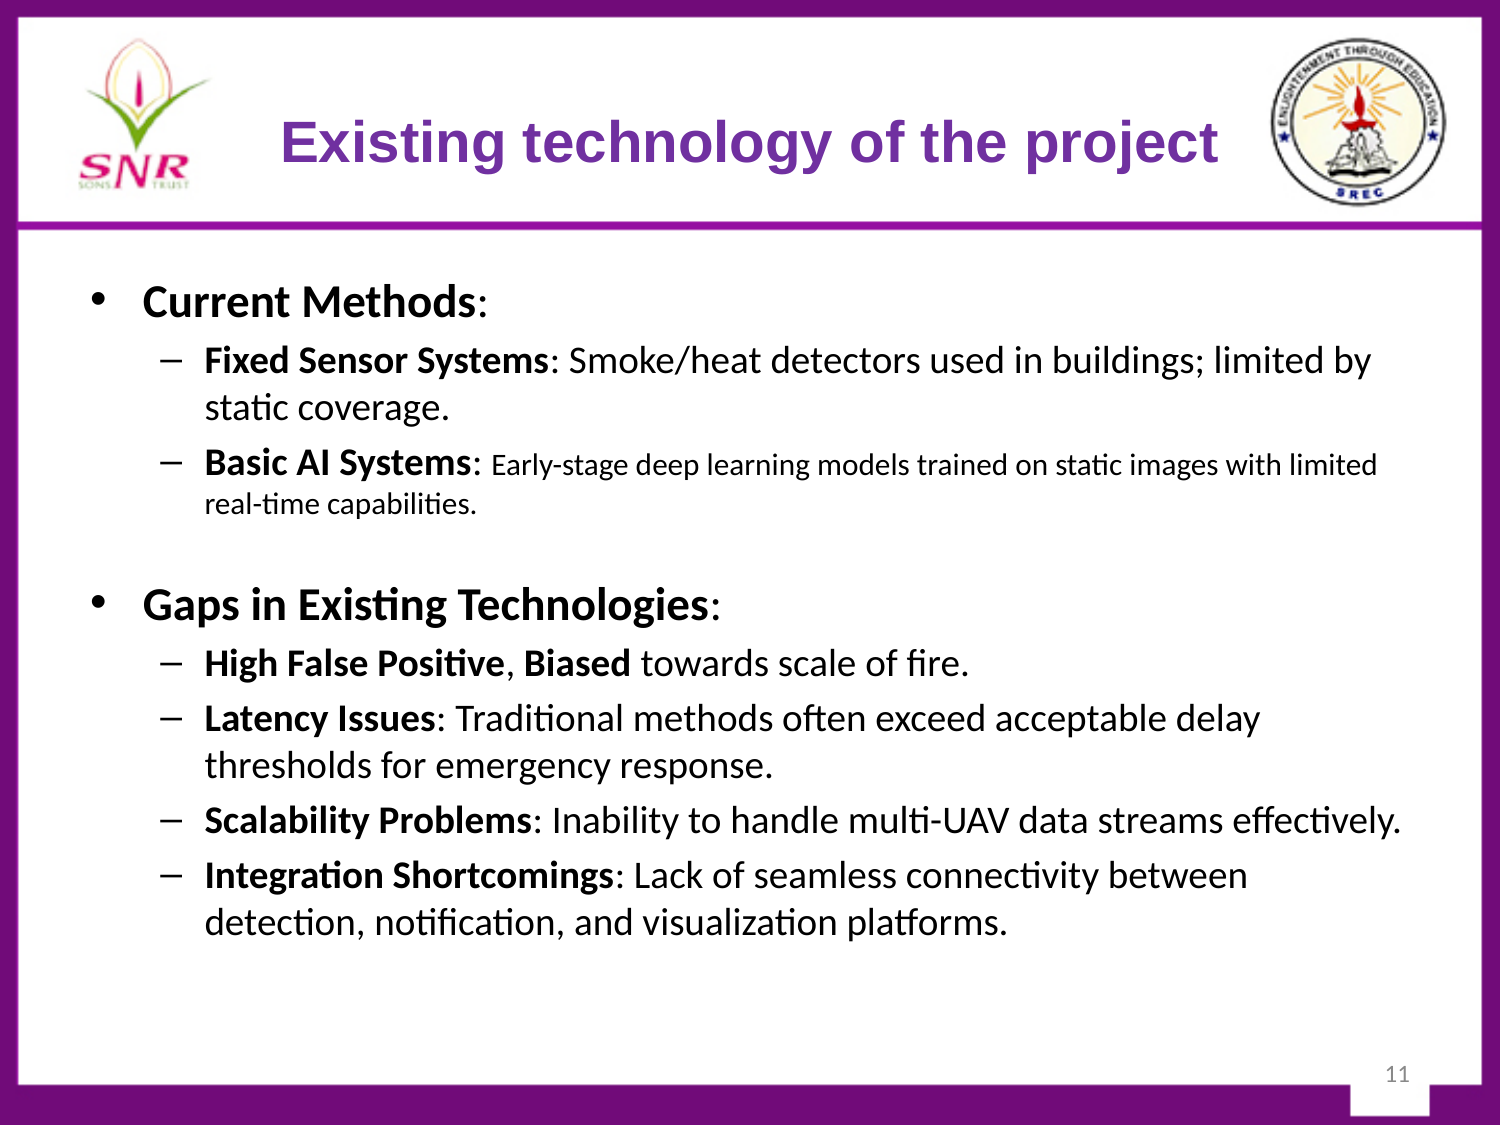

# Existing technology of the project
Current Methods:
Fixed Sensor Systems: Smoke/heat detectors used in buildings; limited by static coverage.
Basic AI Systems: Early-stage deep learning models trained on static images with limited real-time capabilities.

Gaps in Existing Technologies:
High False Positive, Biased towards scale of fire.
Latency Issues: Traditional methods often exceed acceptable delay thresholds for emergency response.
Scalability Problems: Inability to handle multi-UAV data streams effectively.
Integration Shortcomings: Lack of seamless connectivity between detection, notification, and visualization platforms.
11